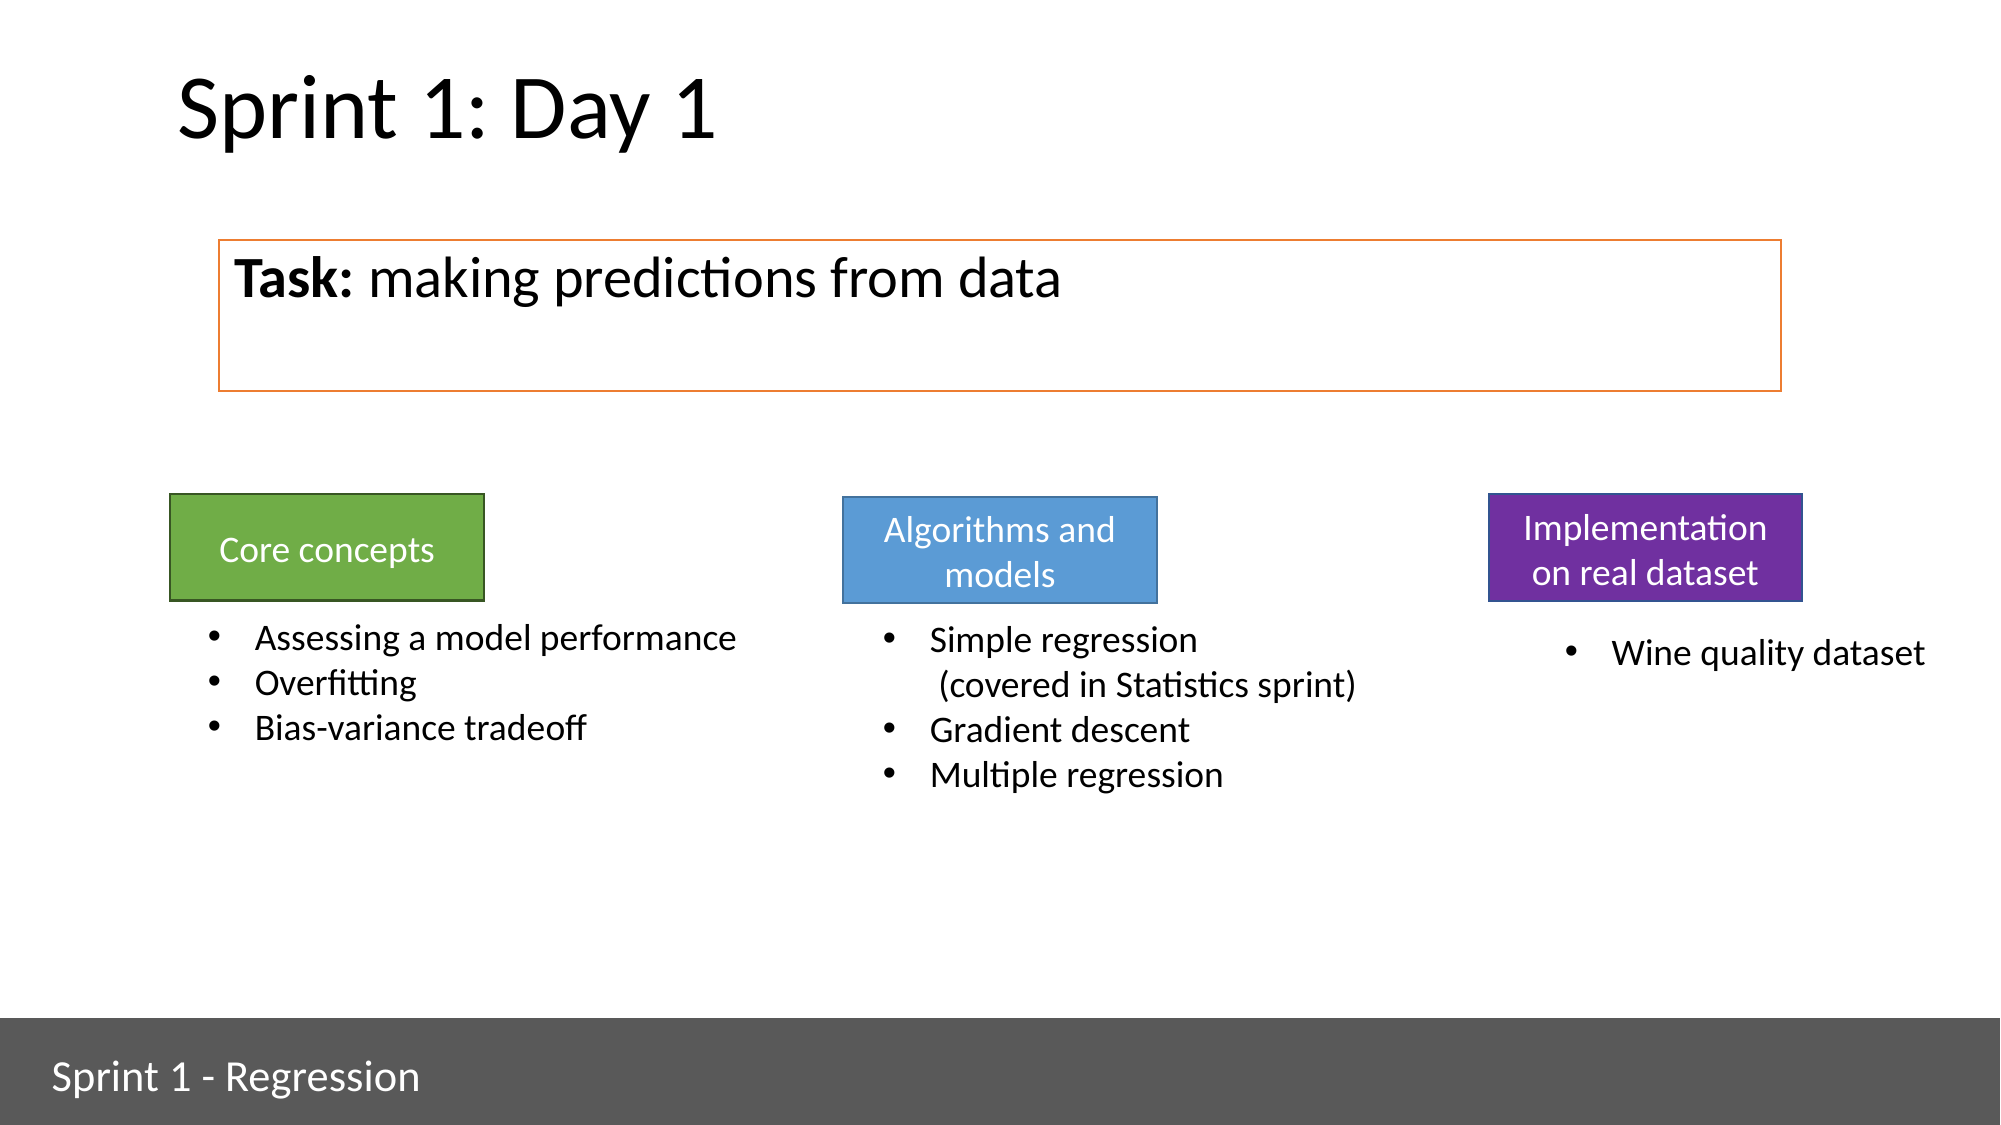

# Sprint 1: Day 1
Task: making predictions from data
Core concepts
Implementation on real dataset
Algorithms and models
Assessing a model performance
Overfitting
Bias-variance tradeoff
Simple regression
 (covered in Statistics sprint)
Gradient descent
Multiple regression
Wine quality dataset

Sprint 1 - Regression